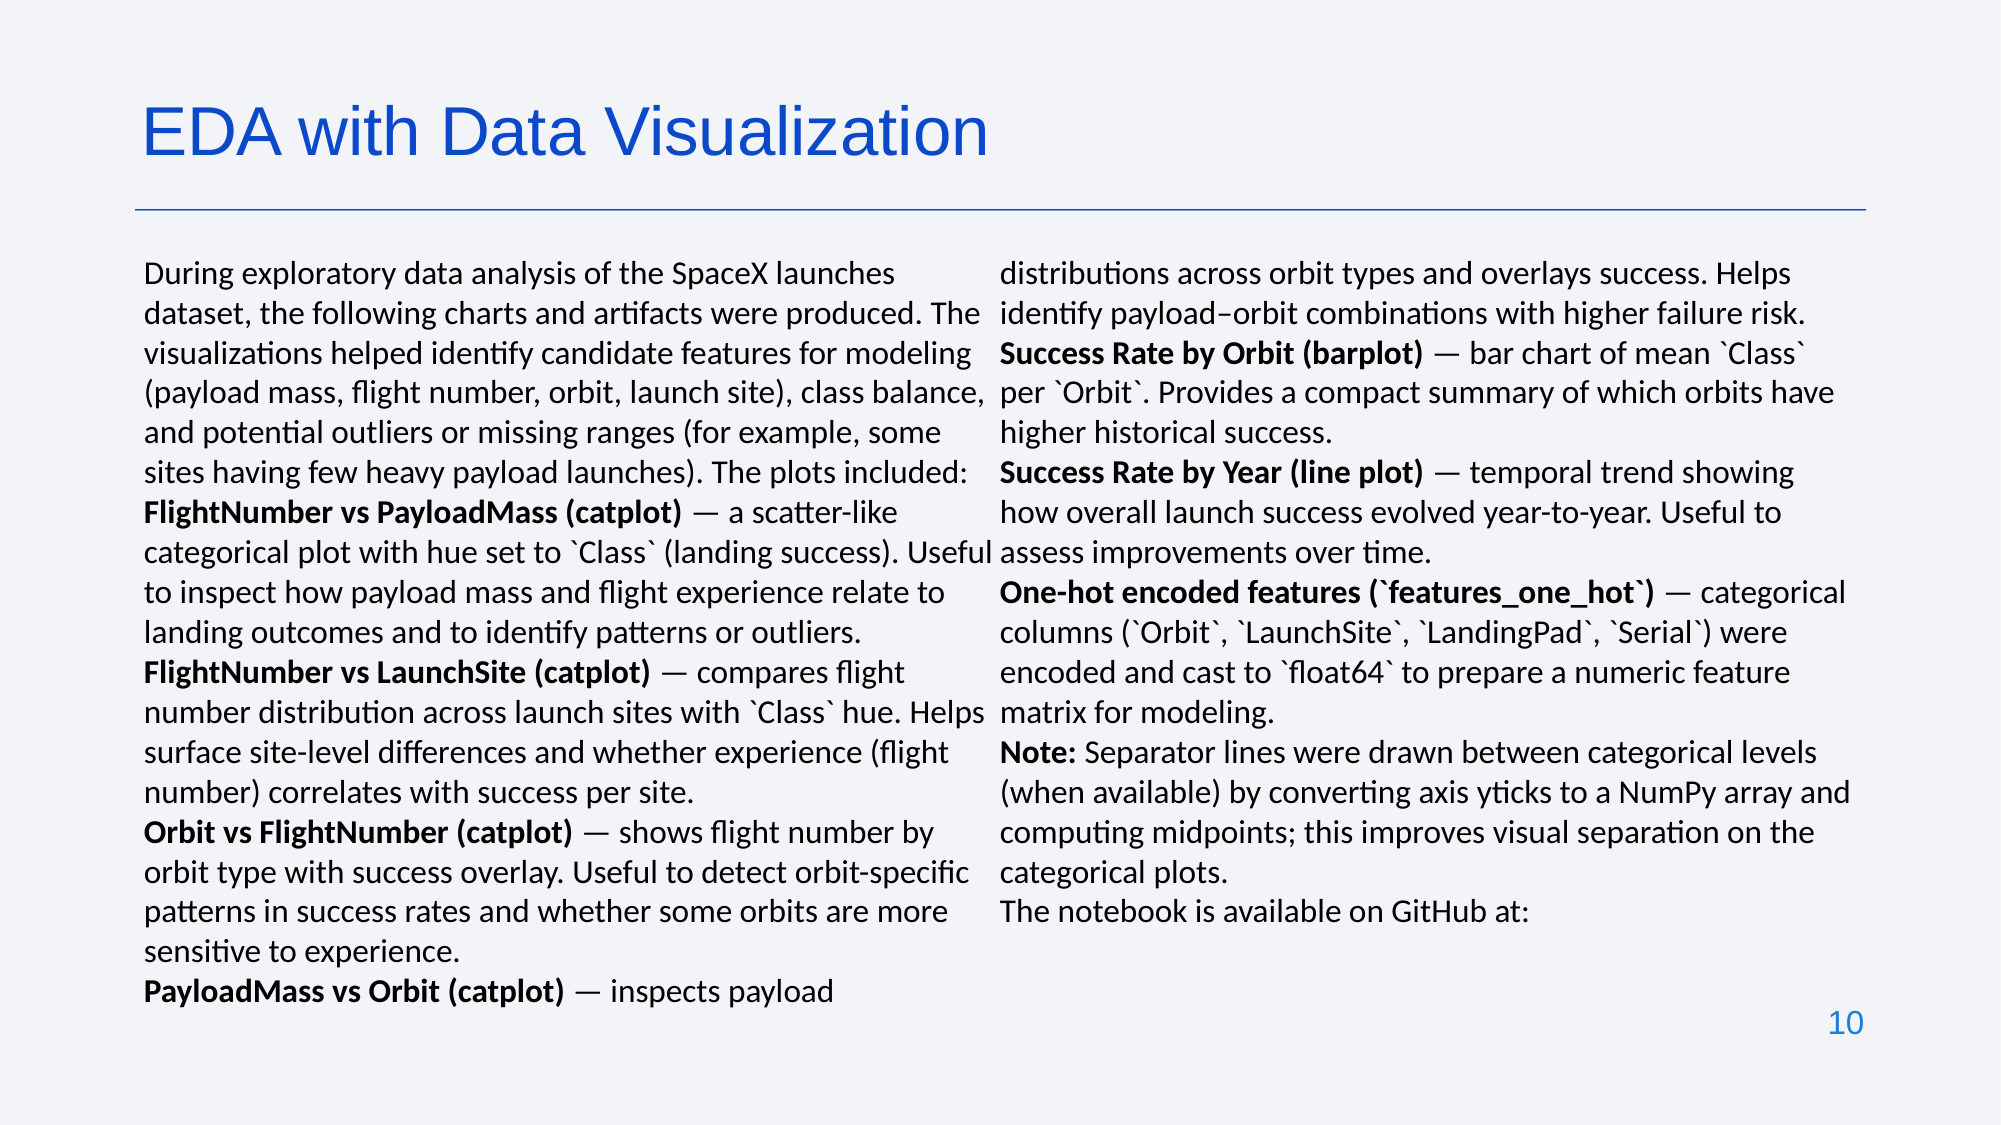

EDA with Data Visualization
During exploratory data analysis of the SpaceX launches dataset, the following charts and artifacts were produced. The visualizations helped identify candidate features for modeling (payload mass, flight number, orbit, launch site), class balance, and potential outliers or missing ranges (for example, some sites having few heavy payload launches). The plots included:
FlightNumber vs PayloadMass (catplot) — a scatter-like categorical plot with hue set to `Class` (landing success). Useful to inspect how payload mass and flight experience relate to landing outcomes and to identify patterns or outliers.
FlightNumber vs LaunchSite (catplot) — compares flight number distribution across launch sites with `Class` hue. Helps surface site-level differences and whether experience (flight number) correlates with success per site.
Orbit vs FlightNumber (catplot) — shows flight number by orbit type with success overlay. Useful to detect orbit-specific patterns in success rates and whether some orbits are more sensitive to experience.
PayloadMass vs Orbit (catplot) — inspects payload distributions across orbit types and overlays success. Helps identify payload–orbit combinations with higher failure risk.
Success Rate by Orbit (barplot) — bar chart of mean `Class` per `Orbit`. Provides a compact summary of which orbits have higher historical success.
Success Rate by Year (line plot) — temporal trend showing how overall launch success evolved year-to-year. Useful to assess improvements over time.
One-hot encoded features (`features_one_hot`) — categorical columns (`Orbit`, `LaunchSite`, `LandingPad`, `Serial`) were encoded and cast to `float64` to prepare a numeric feature matrix for modeling.
Note: Separator lines were drawn between categorical levels (when available) by converting axis yticks to a NumPy array and computing midpoints; this improves visual separation on the categorical plots.
The notebook is available on GitHub at:
10